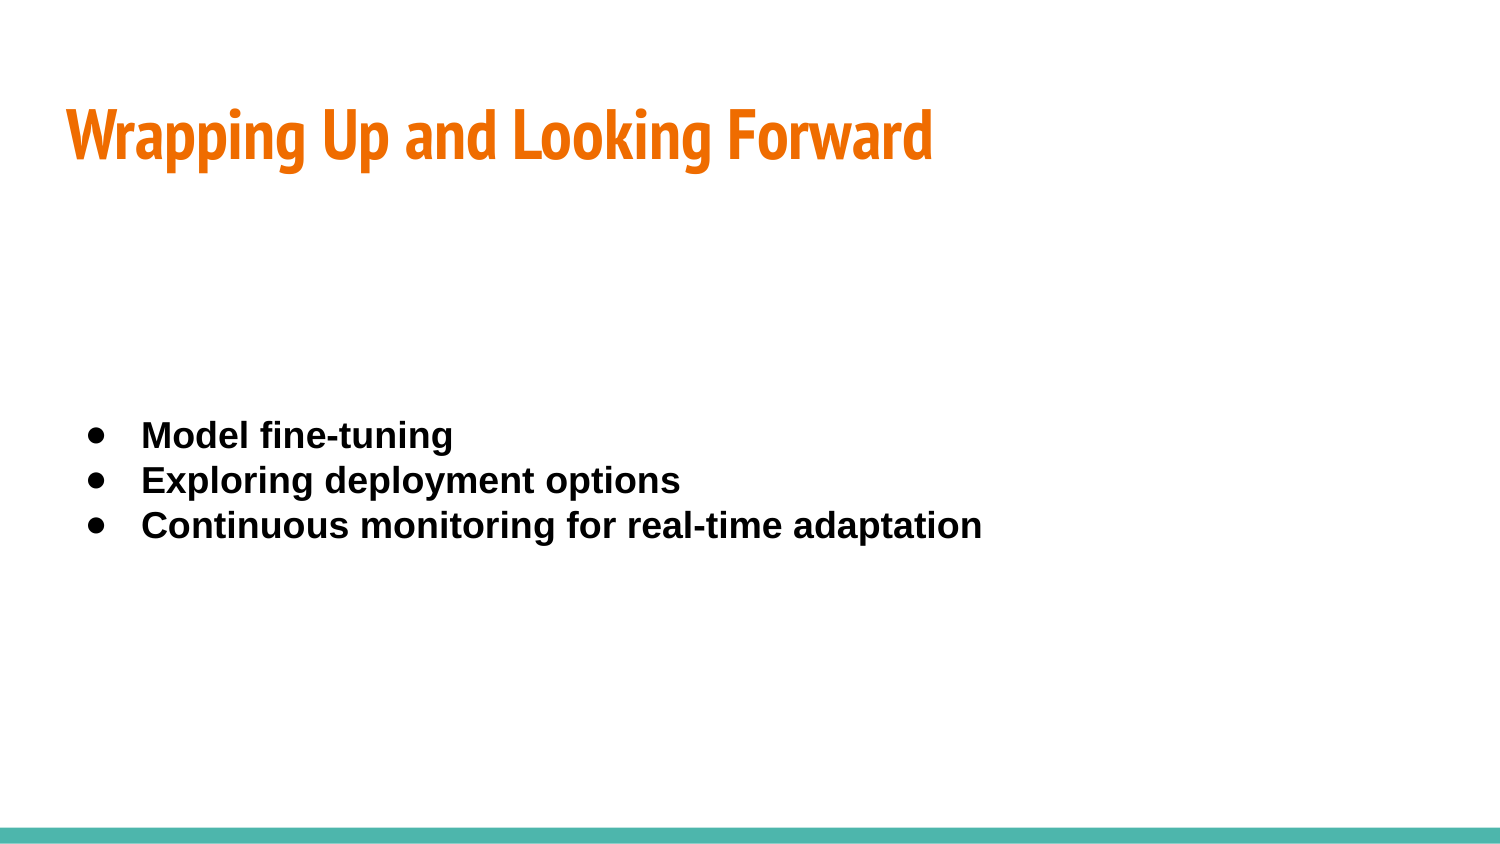

# Wrapping Up and Looking Forward
Model fine-tuning
Exploring deployment options
Continuous monitoring for real-time adaptation